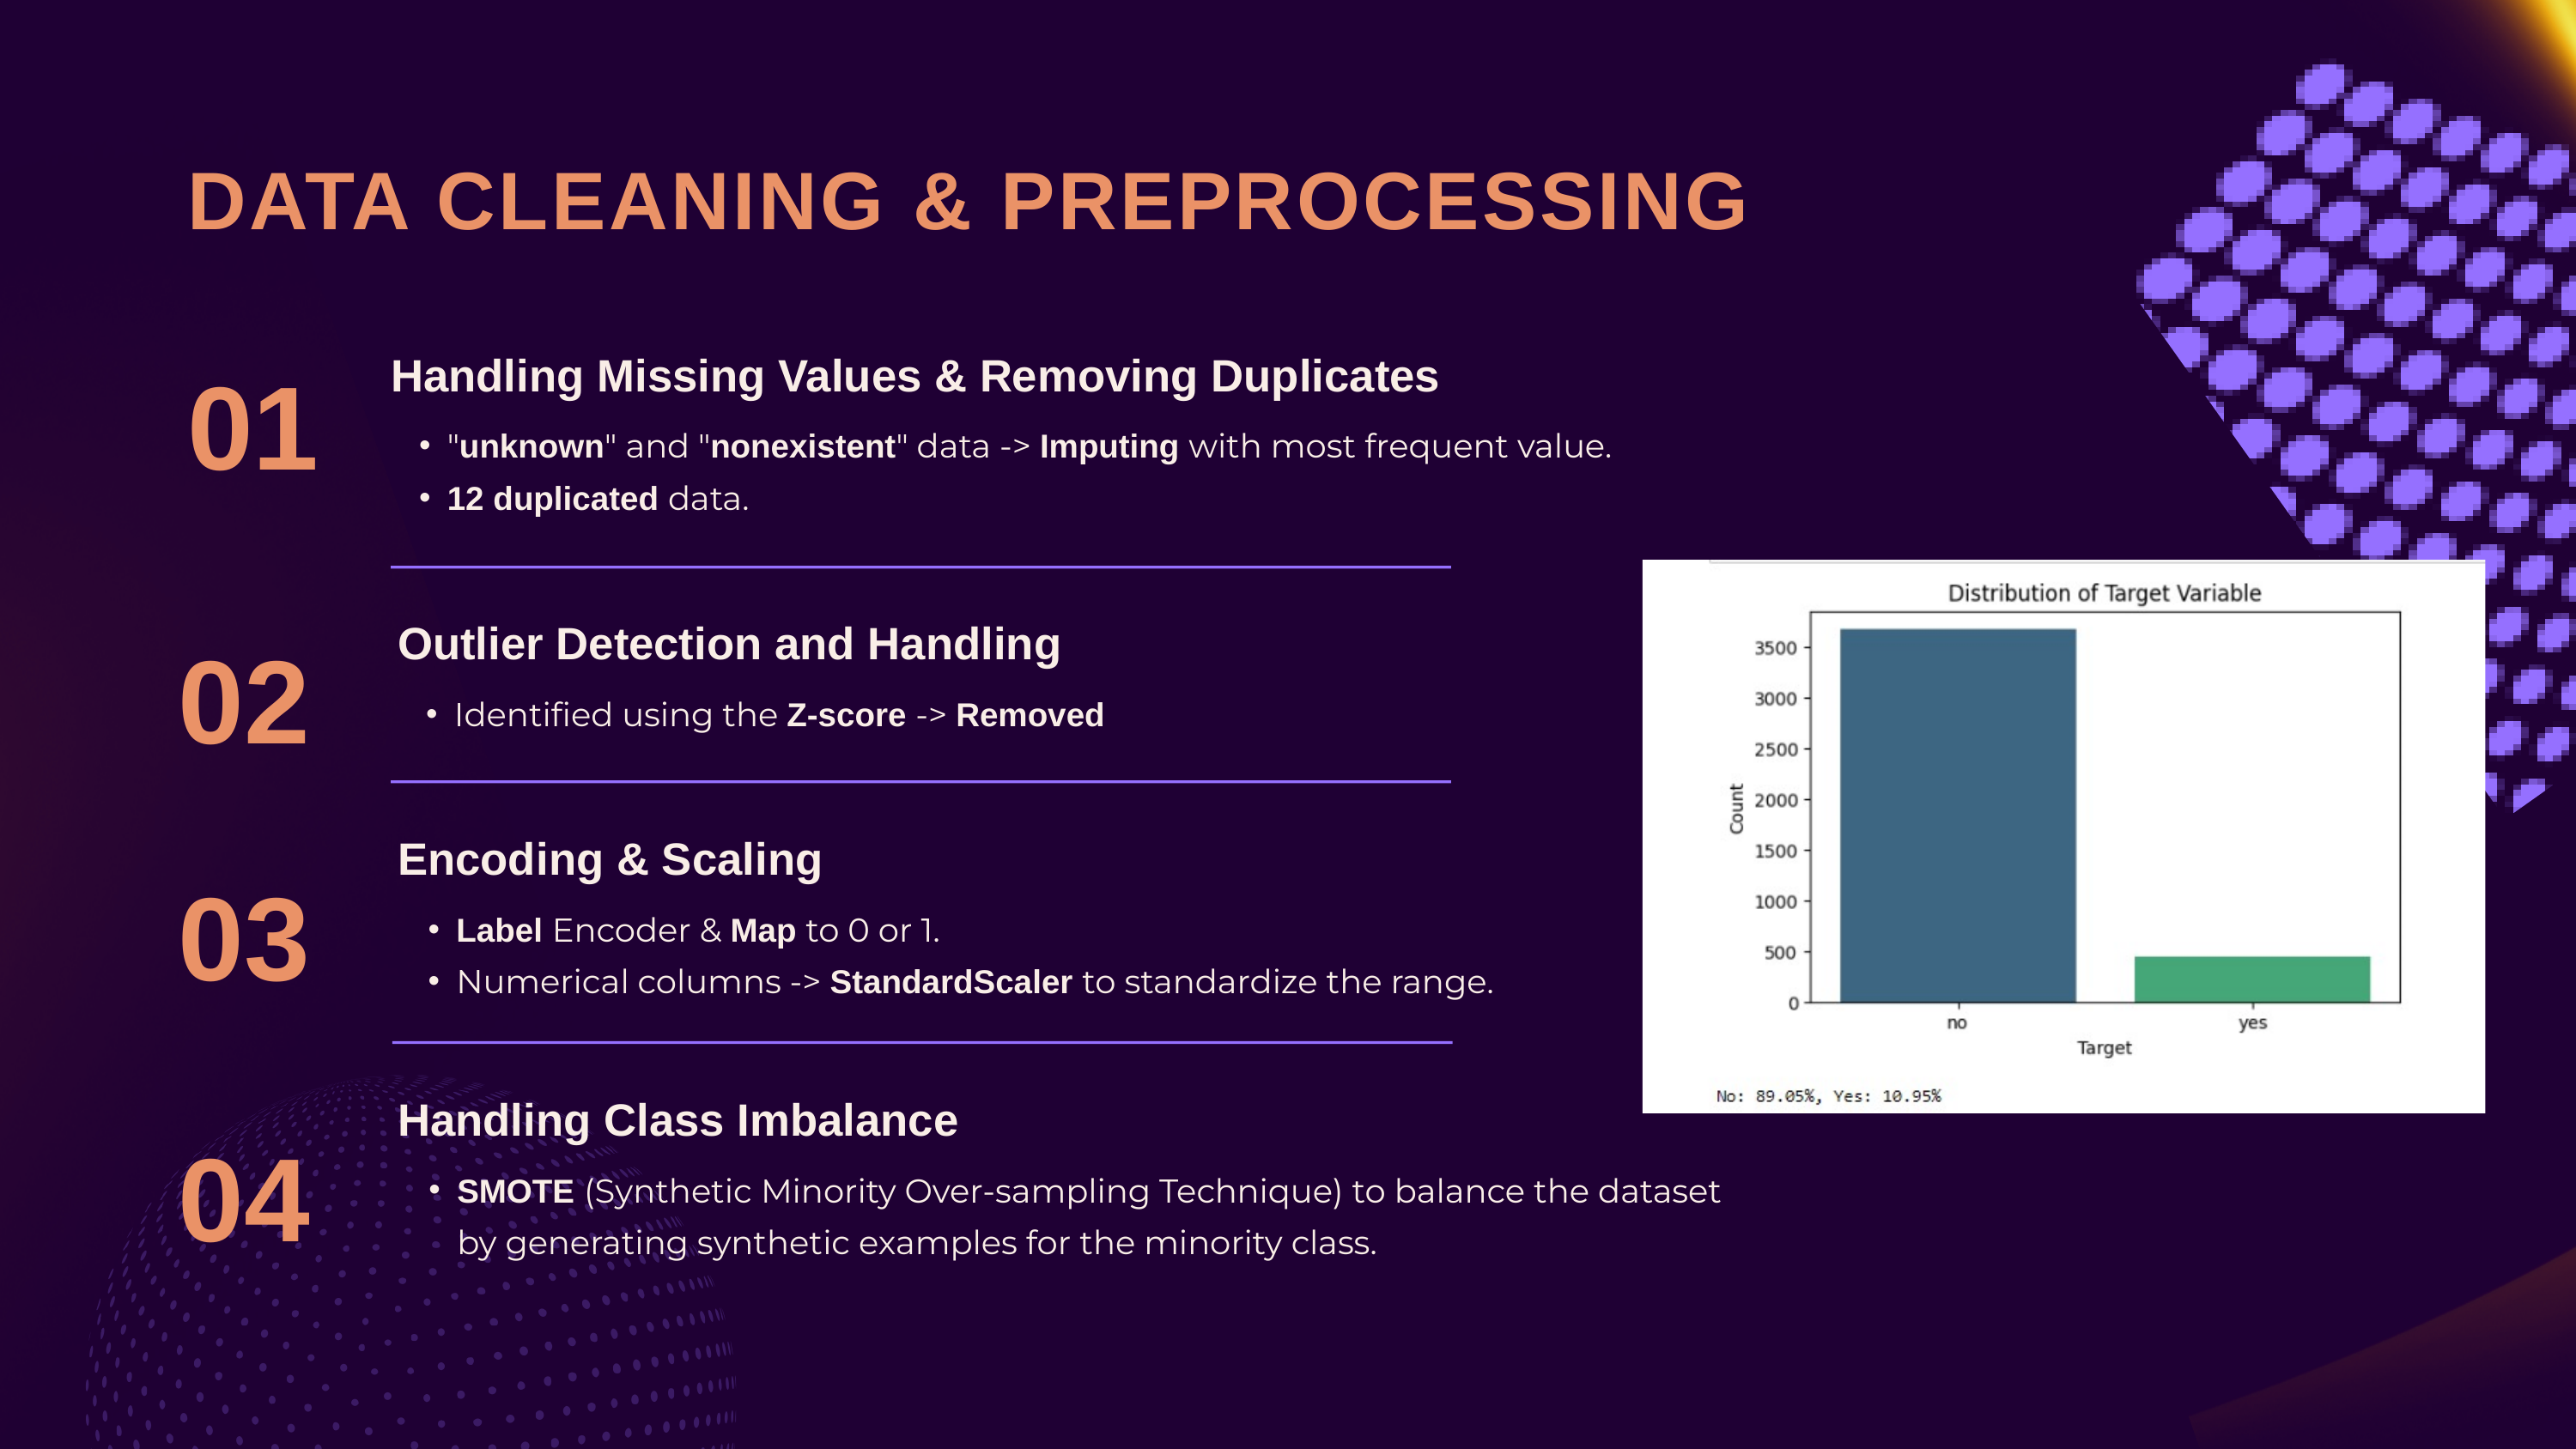

DATA CLEANING & PREPROCESSING
01
Handling Missing Values & Removing Duplicates
"unknown" and "nonexistent" data -> Imputing with most frequent value.
12 duplicated data.

02
Outlier Detection and Handling

Identified using the Z-score -> Removed

Encoding & Scaling
03
Label Encoder & Map to 0 or 1.
Numerical columns -> StandardScaler to standardize the range.

Handling Class Imbalance
04
SMOTE (Synthetic Minority Over-sampling Technique) to balance the dataset by generating synthetic examples for the minority class.